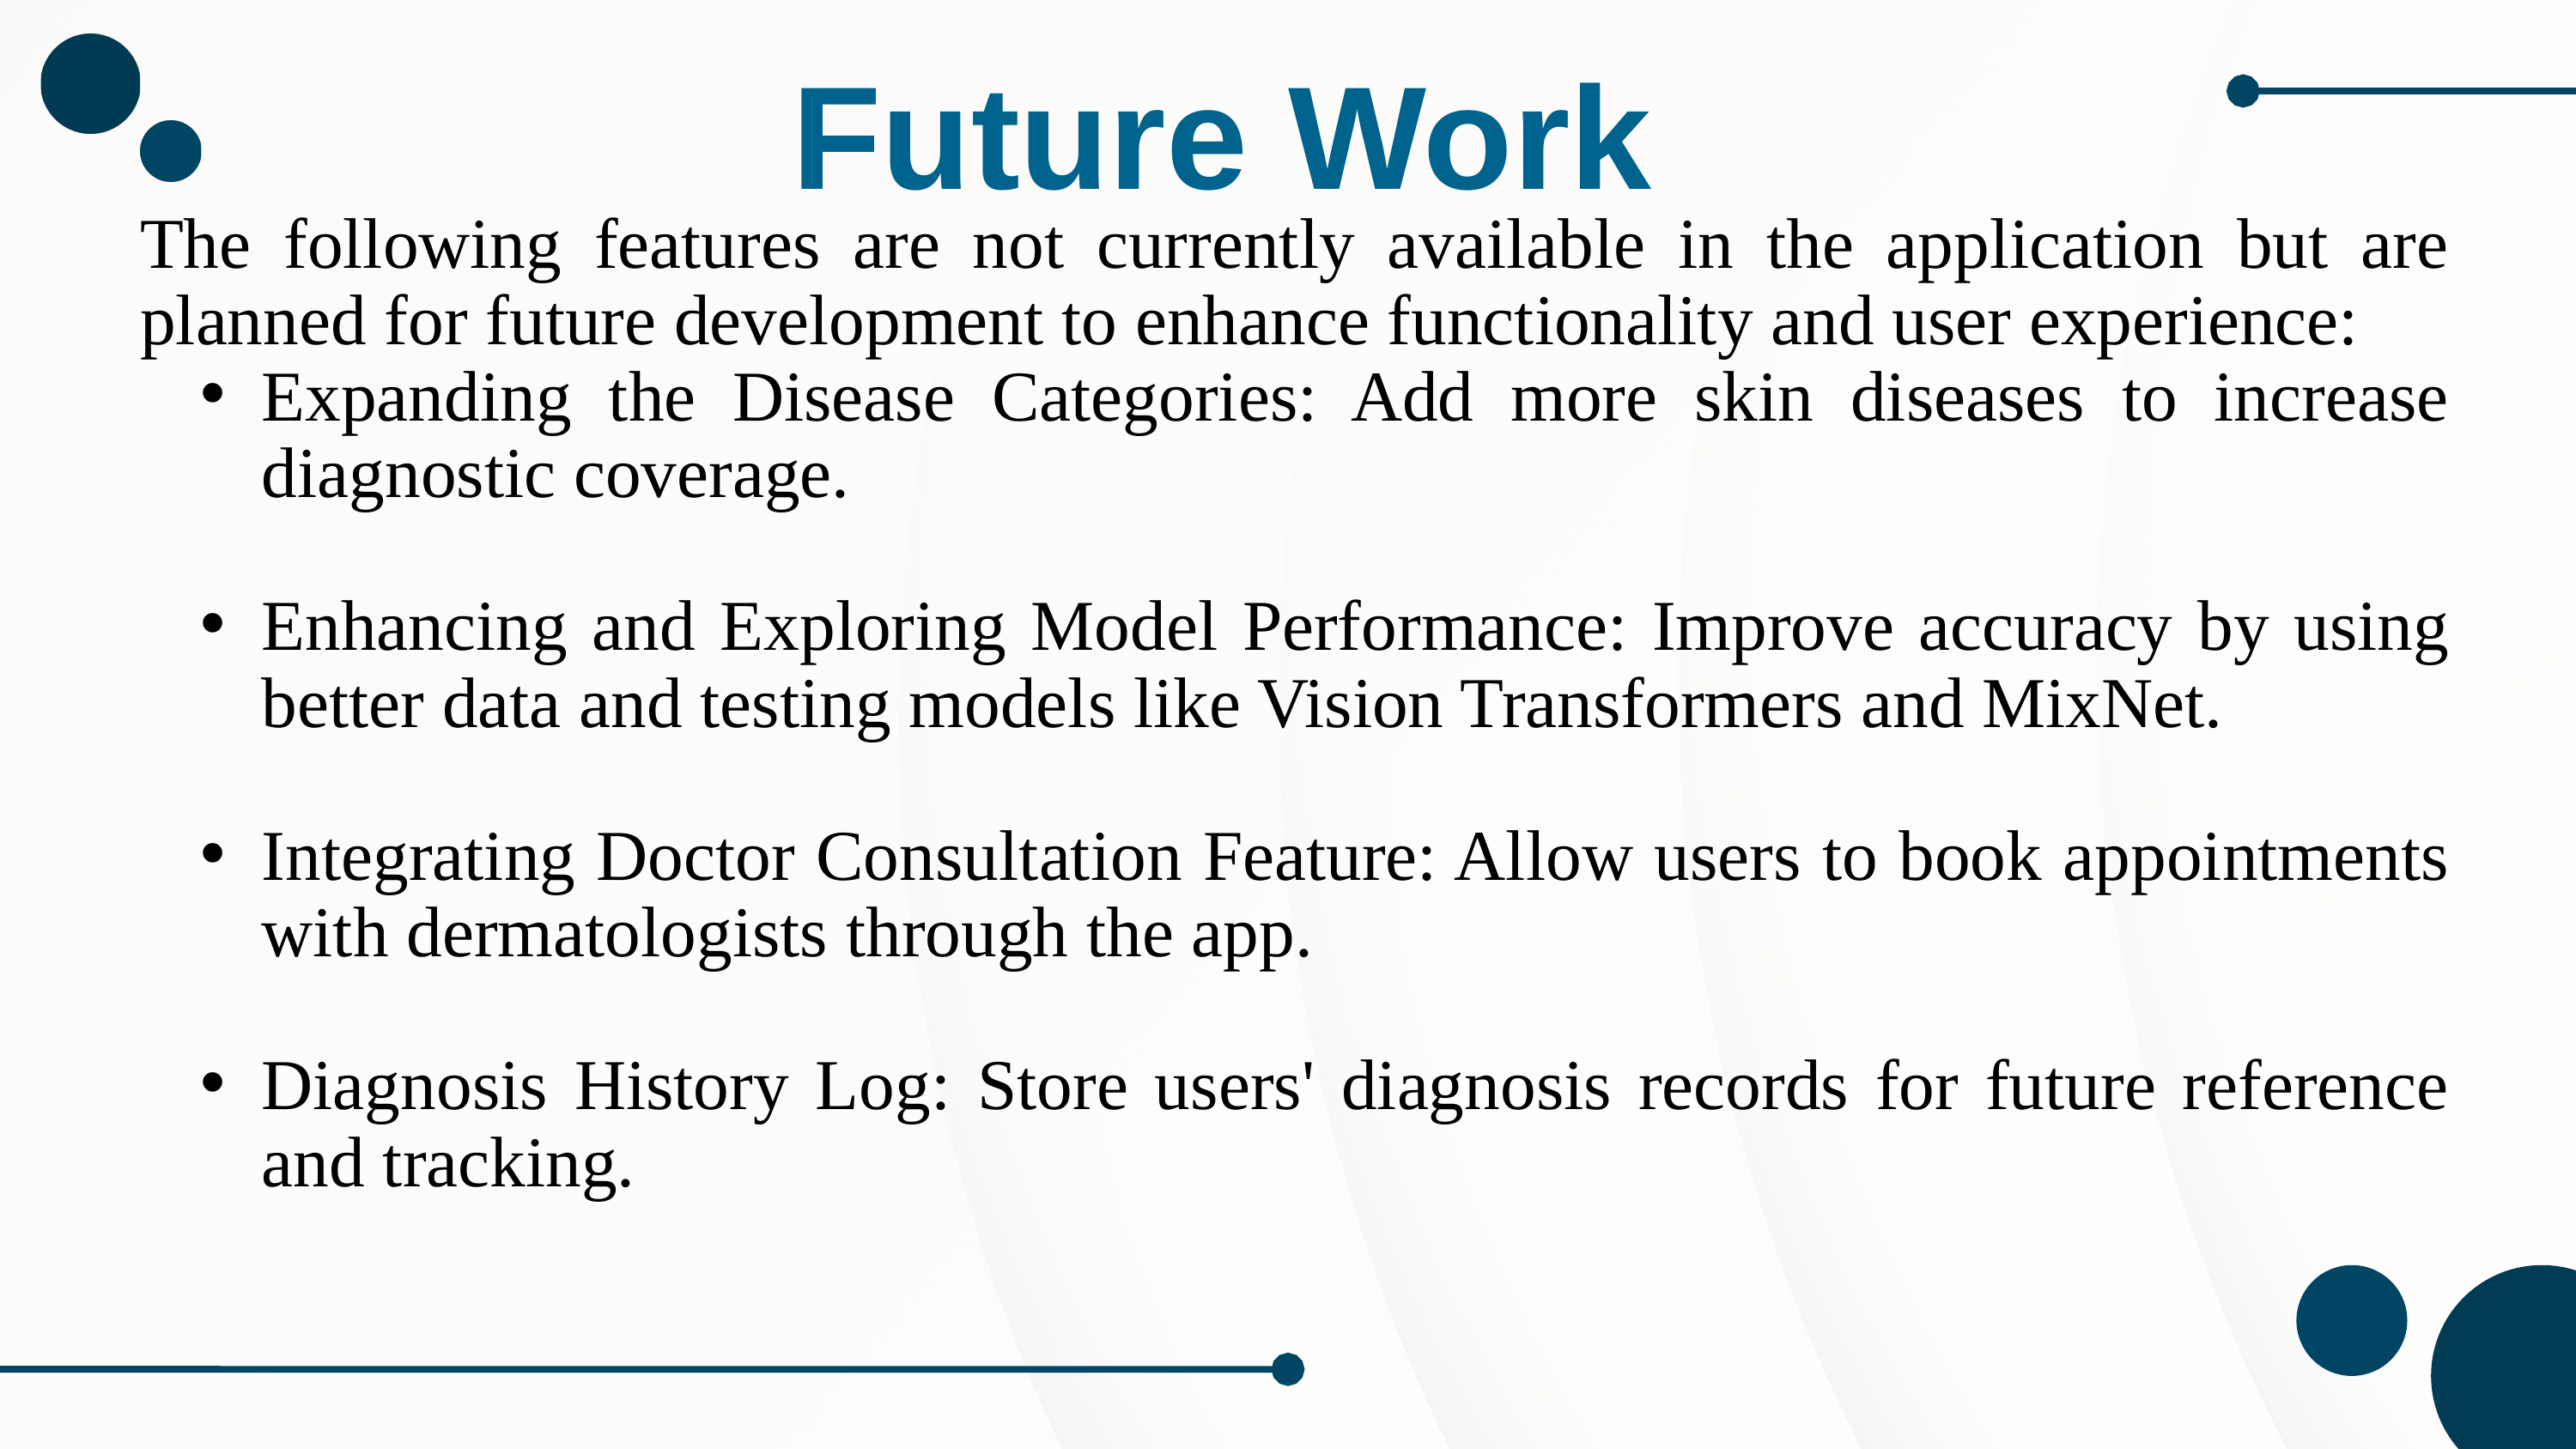

Future Work

The following features are not currently available in the application but are planned for future development to enhance functionality and user experience:
Expanding the Disease Categories: Add more skin diseases to increase diagnostic coverage.

Enhancing and Exploring Model Performance: Improve accuracy by using better data and testing models like Vision Transformers and MixNet.

Integrating Doctor Consultation Feature: Allow users to book appointments with dermatologists through the app.

Diagnosis History Log: Store users' diagnosis records for future reference and tracking.